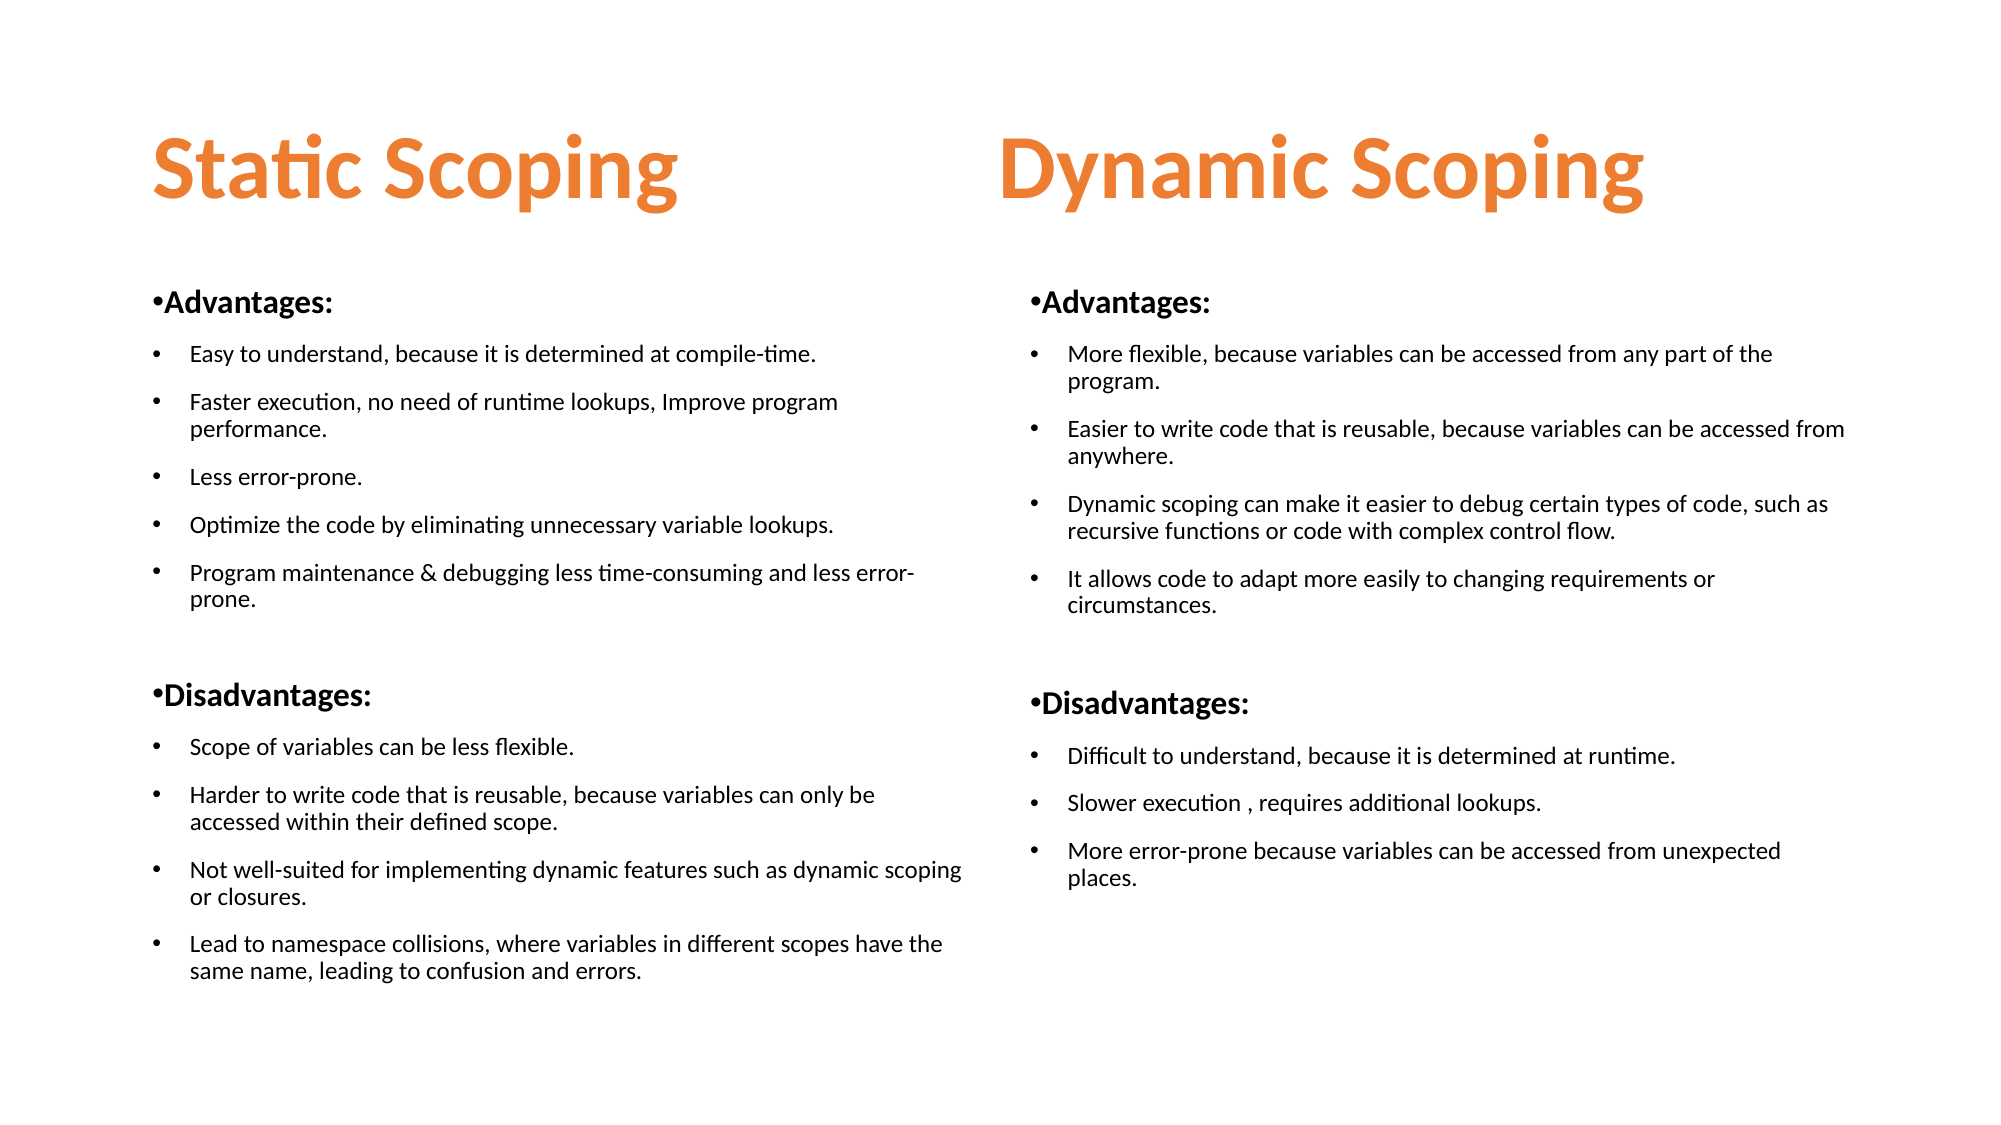

# Static Scoping
Dynamic Scoping
Advantages:
Easy to understand, because it is determined at compile-time.
Faster execution, no need of runtime lookups, Improve program performance.
Less error-prone.
Optimize the code by eliminating unnecessary variable lookups.
Program maintenance & debugging less time-consuming and less error-prone.

Disadvantages:
Scope of variables can be less flexible.
Harder to write code that is reusable, because variables can only be accessed within their defined scope.
Not well-suited for implementing dynamic features such as dynamic scoping or closures.
Lead to namespace collisions, where variables in different scopes have the same name, leading to confusion and errors.
Advantages:
More flexible, because variables can be accessed from any part of the program.
Easier to write code that is reusable, because variables can be accessed from anywhere.
Dynamic scoping can make it easier to debug certain types of code, such as recursive functions or code with complex control flow.
It allows code to adapt more easily to changing requirements or circumstances.

Disadvantages:
Difficult to understand, because it is determined at runtime.
Slower execution , requires additional lookups.
More error-prone because variables can be accessed from unexpected places.